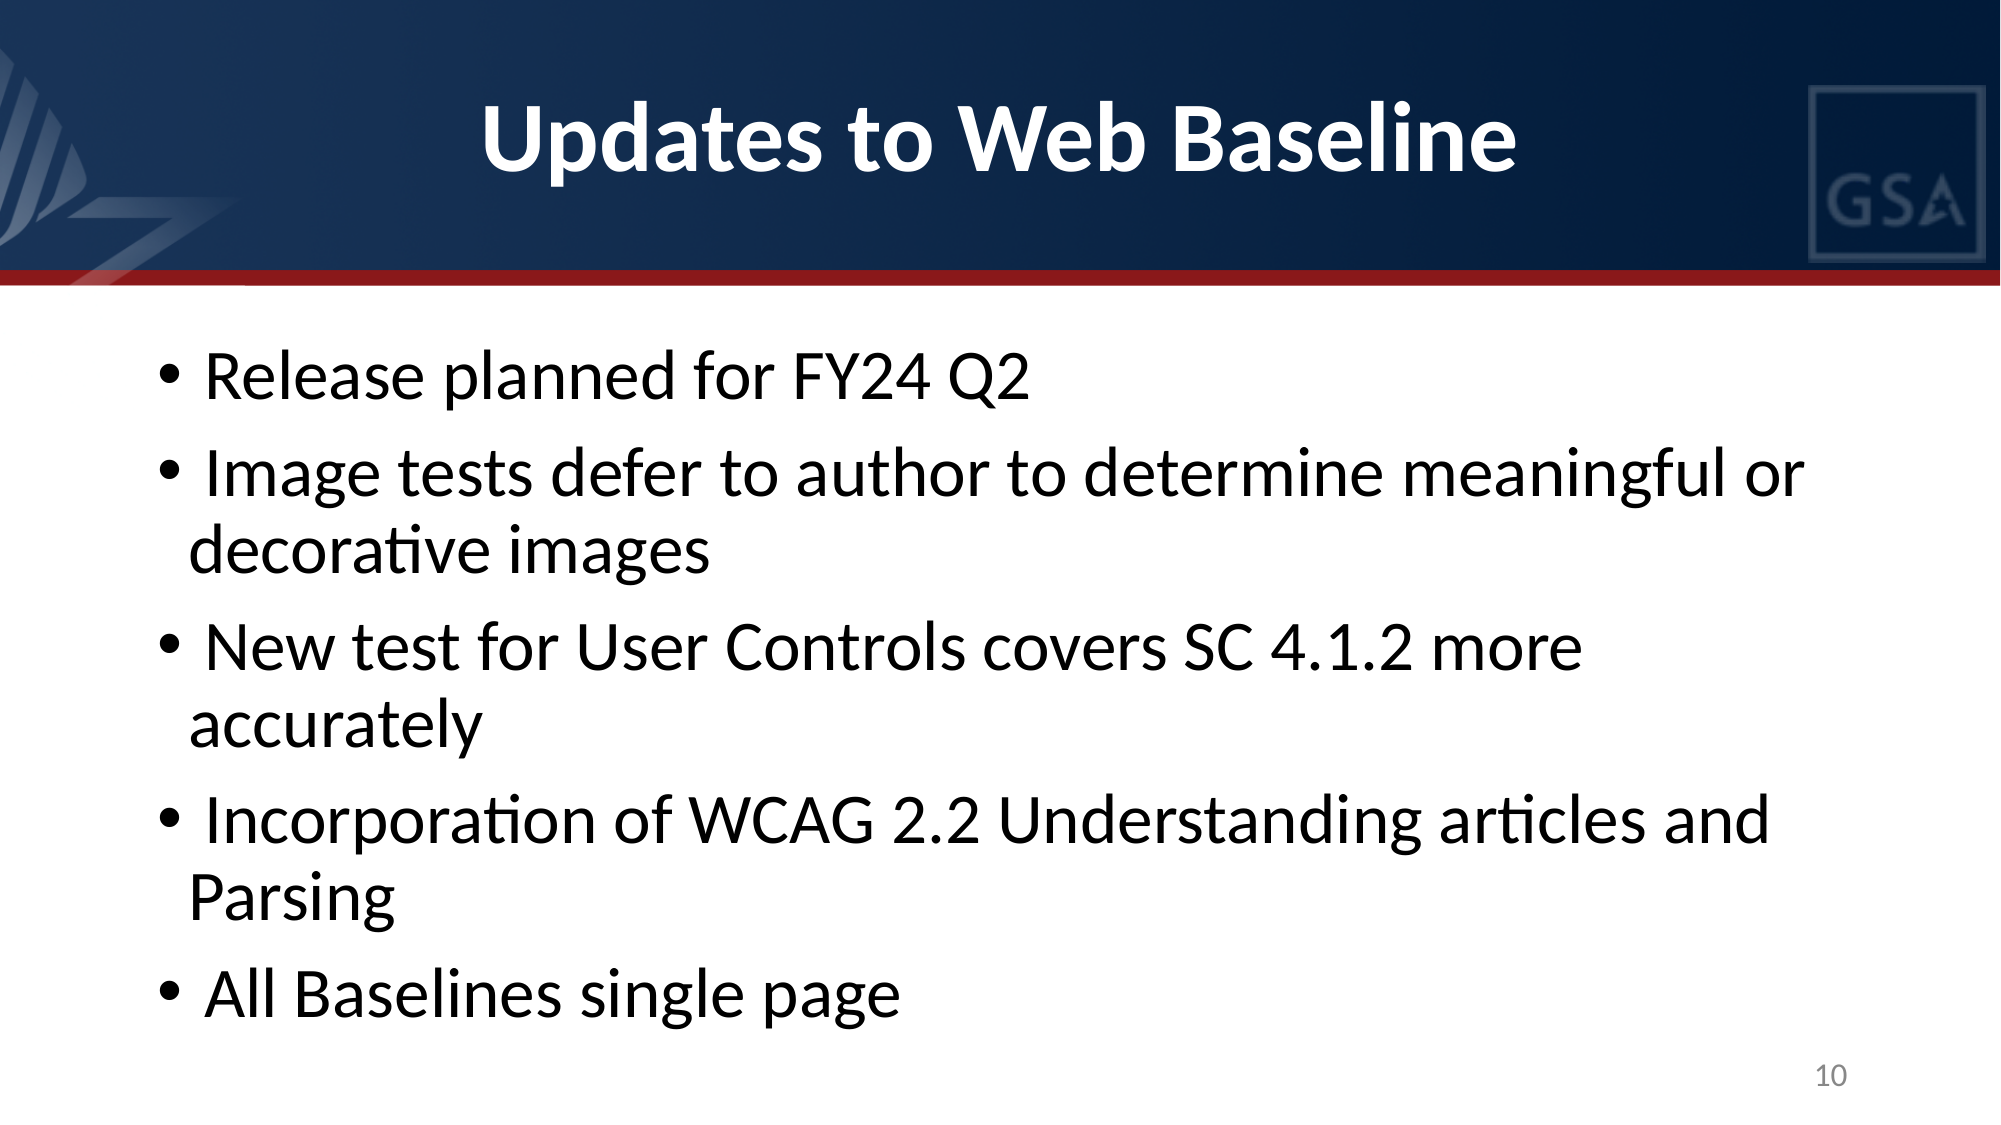

# Updates to Web Baseline
 Release planned for FY24 Q2
 Image tests defer to author to determine meaningful or decorative images
 New test for User Controls covers SC 4.1.2 more accurately
 Incorporation of WCAG 2.2 Understanding articles and Parsing
 All Baselines single page
10